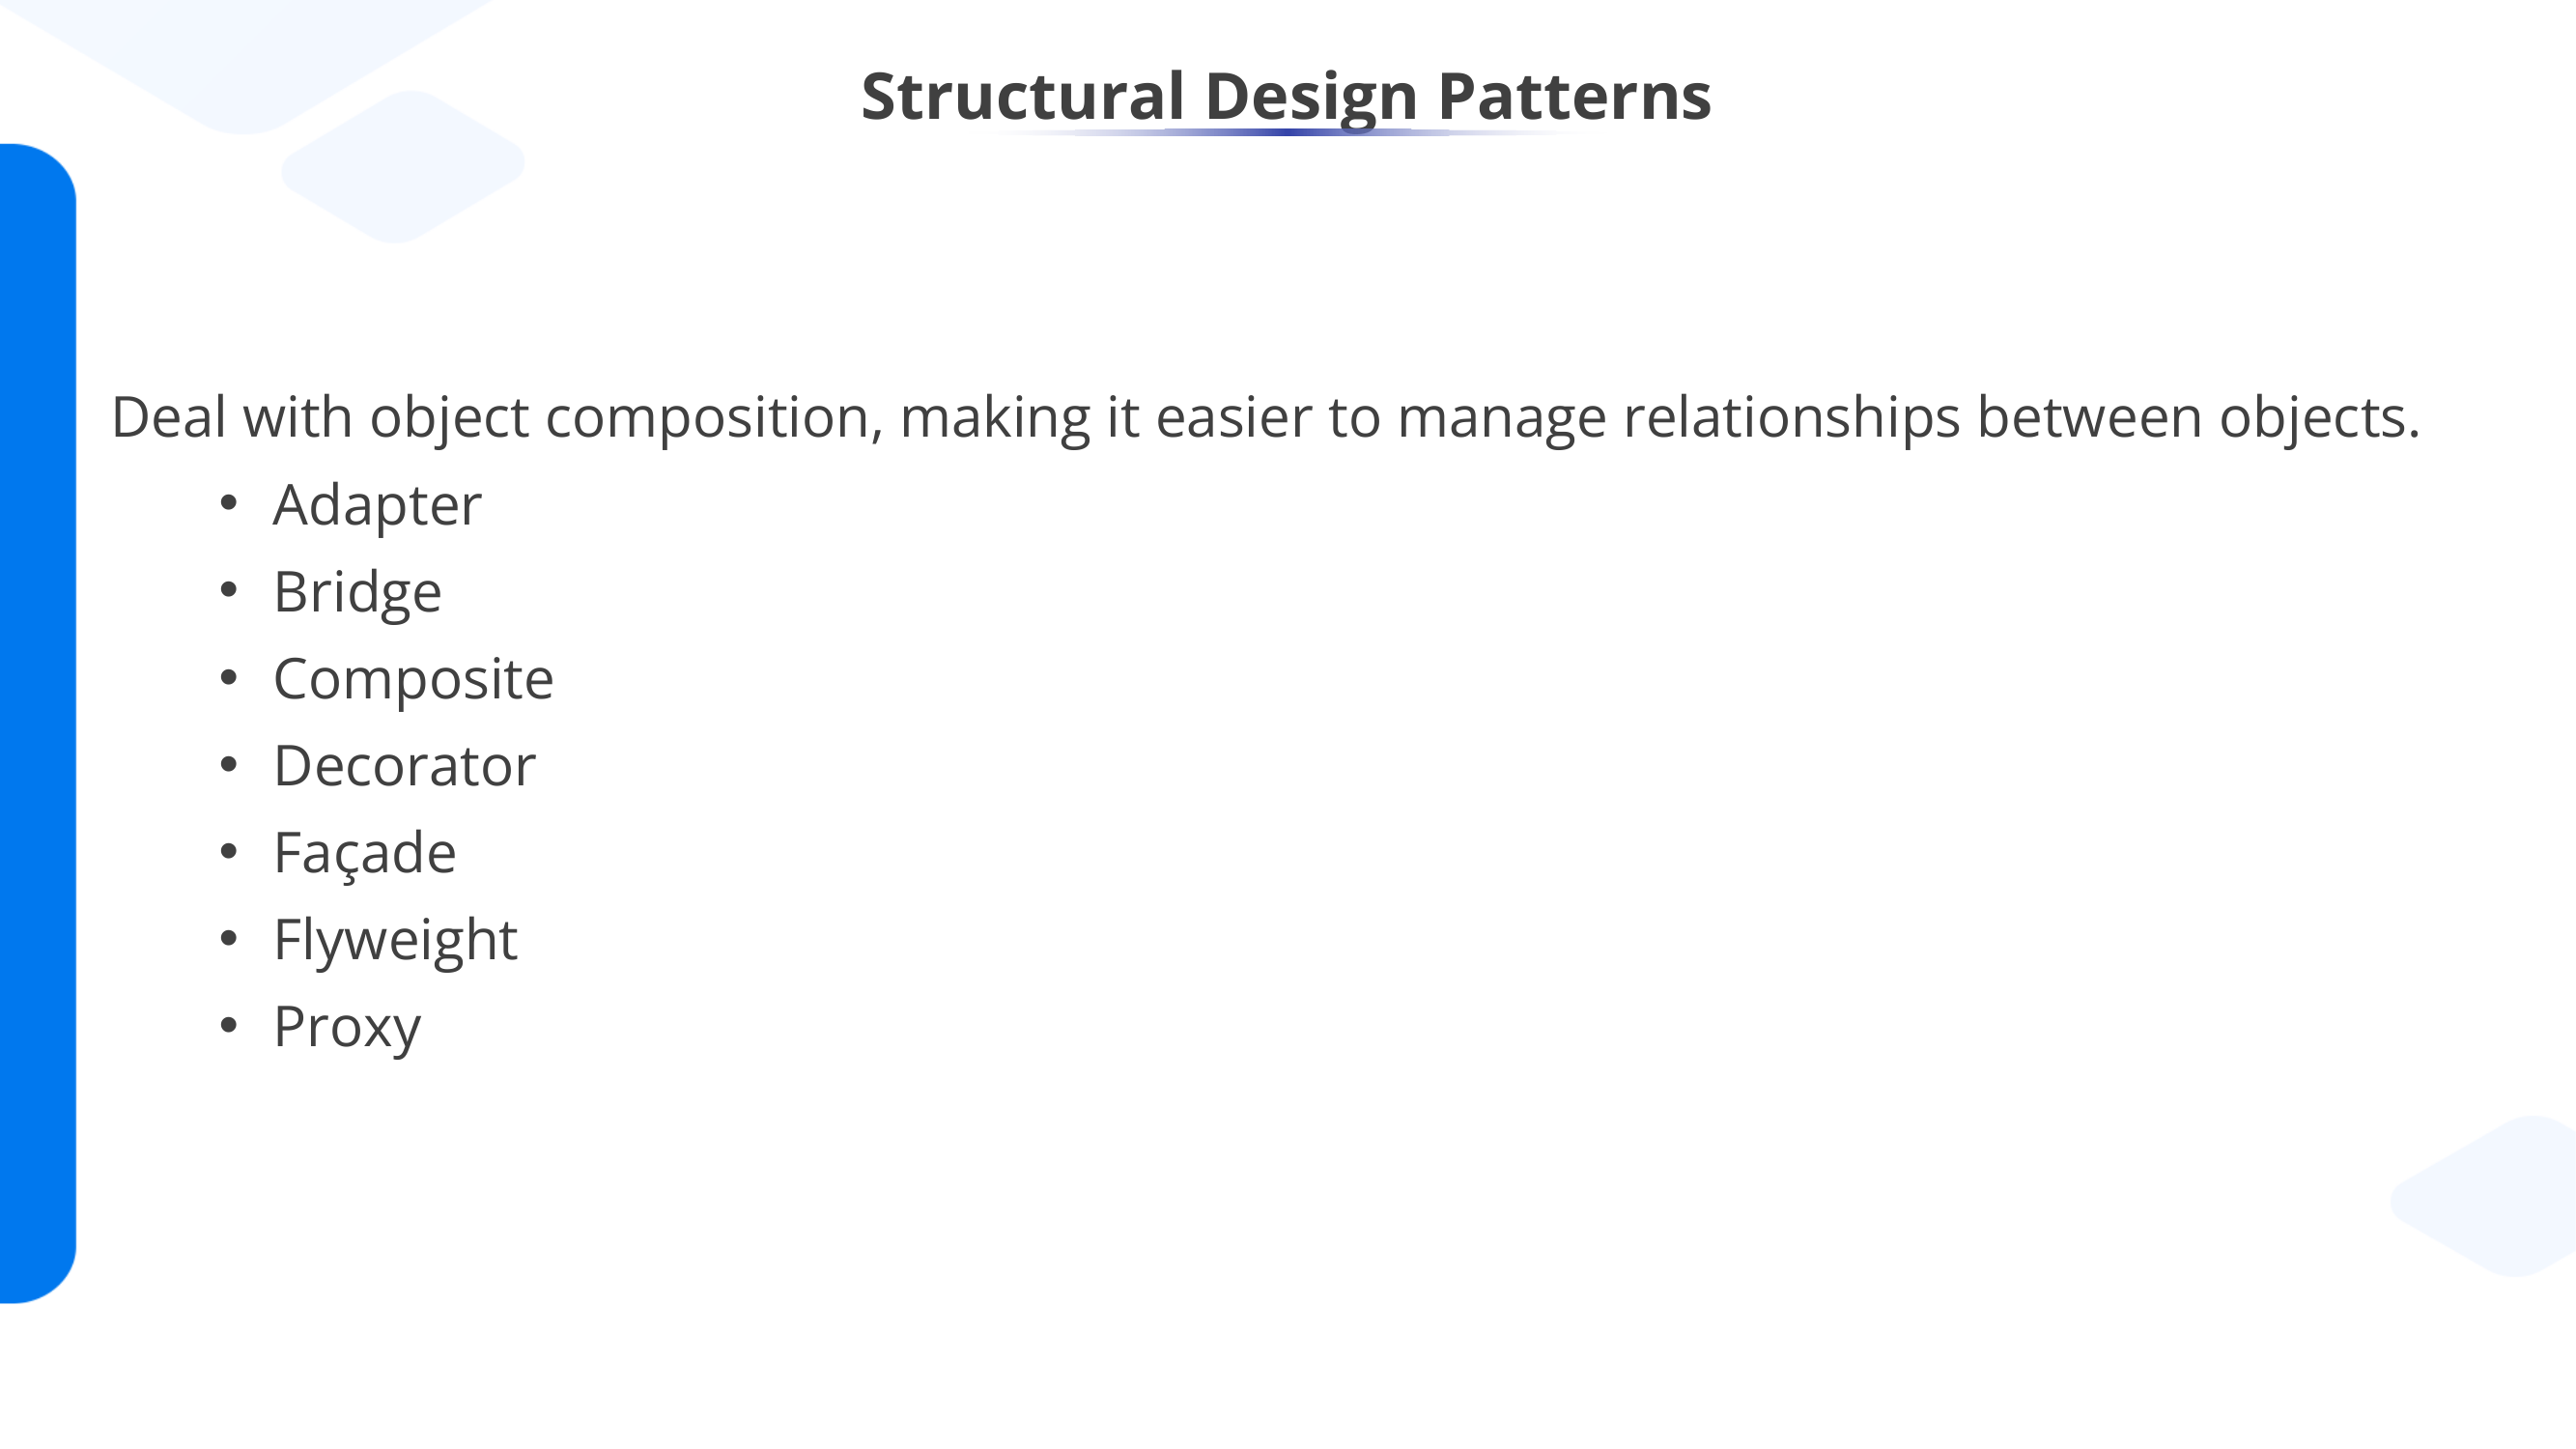

# Structural Design Patterns

Deal with object composition, making it easier to manage relationships between objects.
Adapter
Bridge
Composite
Decorator
Façade
Flyweight
Proxy